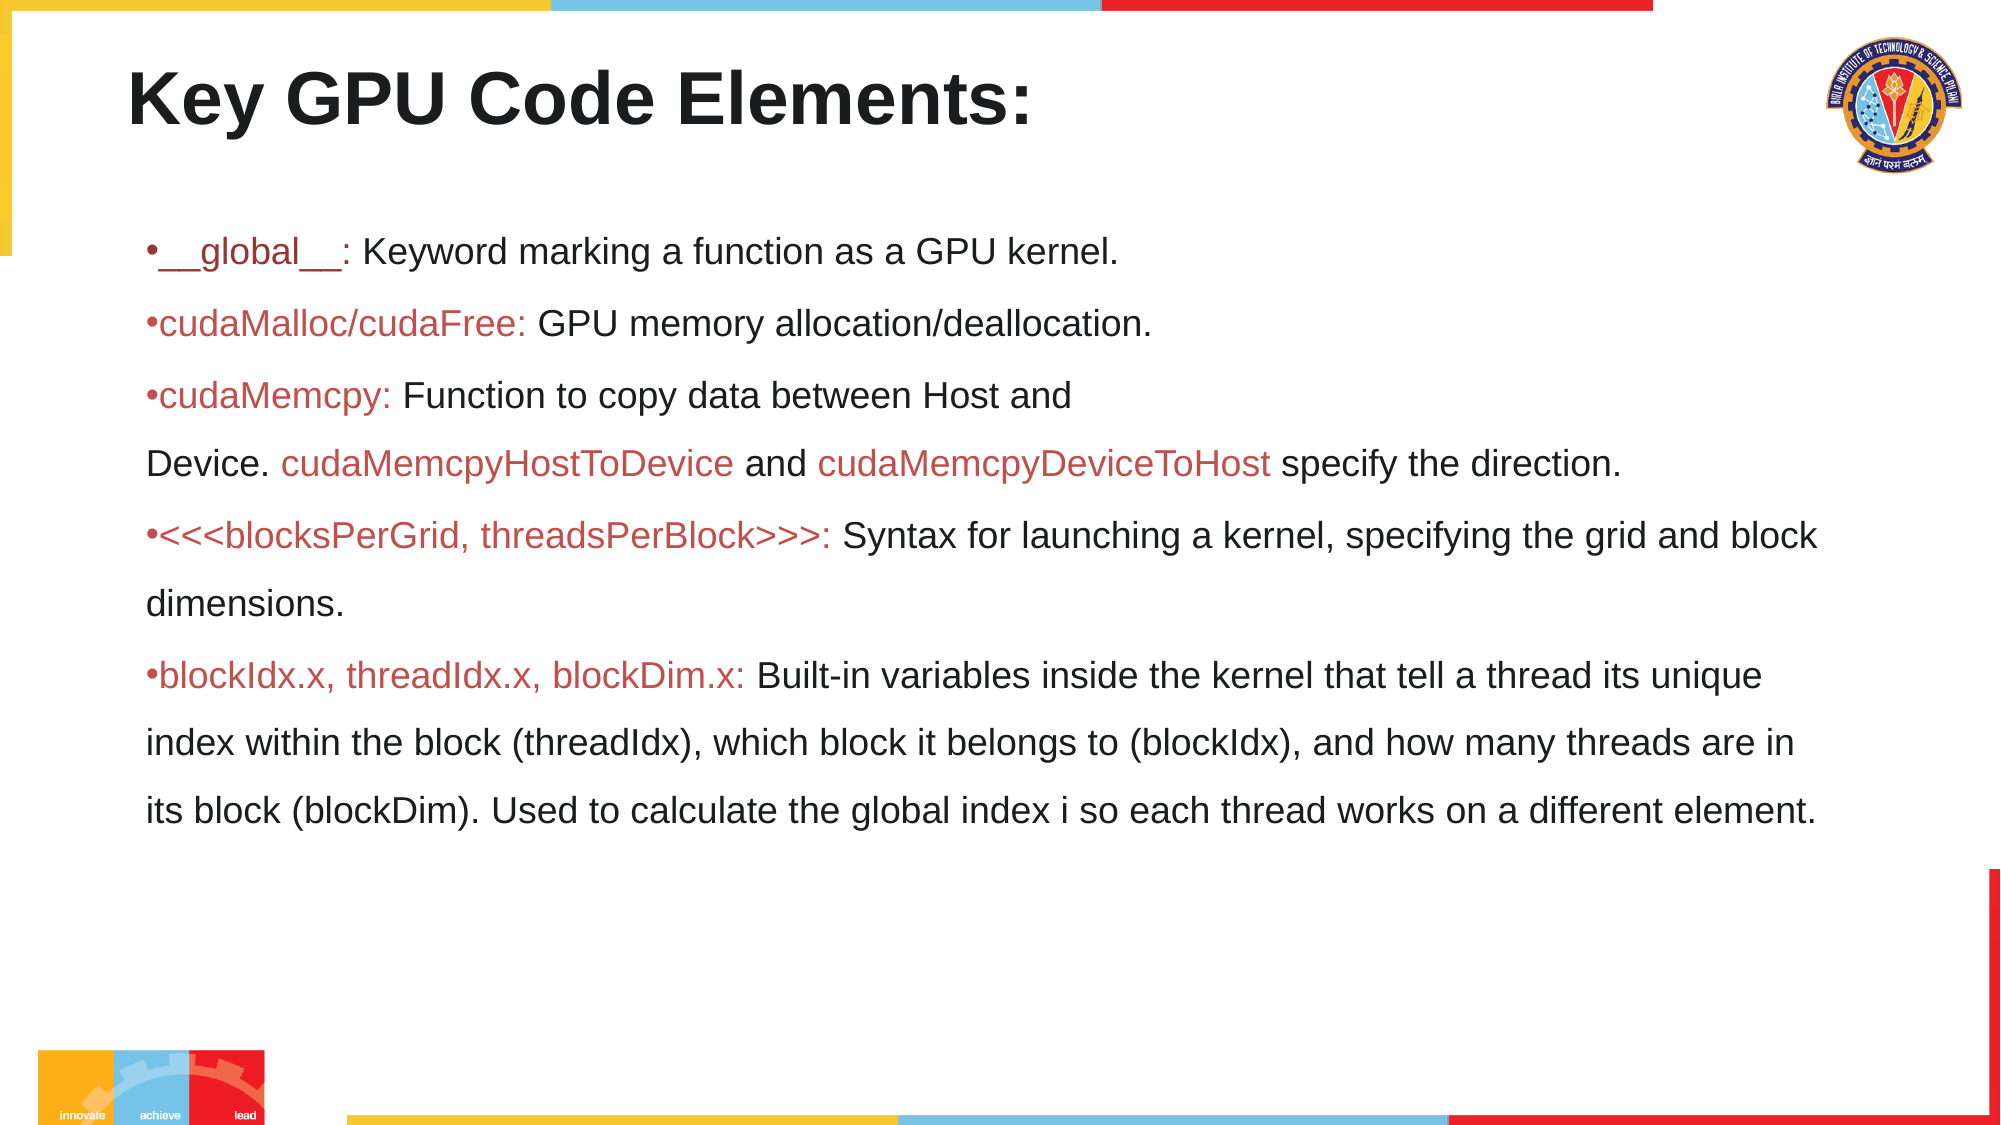

# Key GPU Code Elements:
__global__: Keyword marking a function as a GPU kernel.
cudaMalloc/cudaFree: GPU memory allocation/deallocation.
cudaMemcpy: Function to copy data between Host and Device. cudaMemcpyHostToDevice and cudaMemcpyDeviceToHost specify the direction.
<<<blocksPerGrid, threadsPerBlock>>>: Syntax for launching a kernel, specifying the grid and block dimensions.
blockIdx.x, threadIdx.x, blockDim.x: Built-in variables inside the kernel that tell a thread its unique index within the block (threadIdx), which block it belongs to (blockIdx), and how many threads are in its block (blockDim). Used to calculate the global index i so each thread works on a different element.